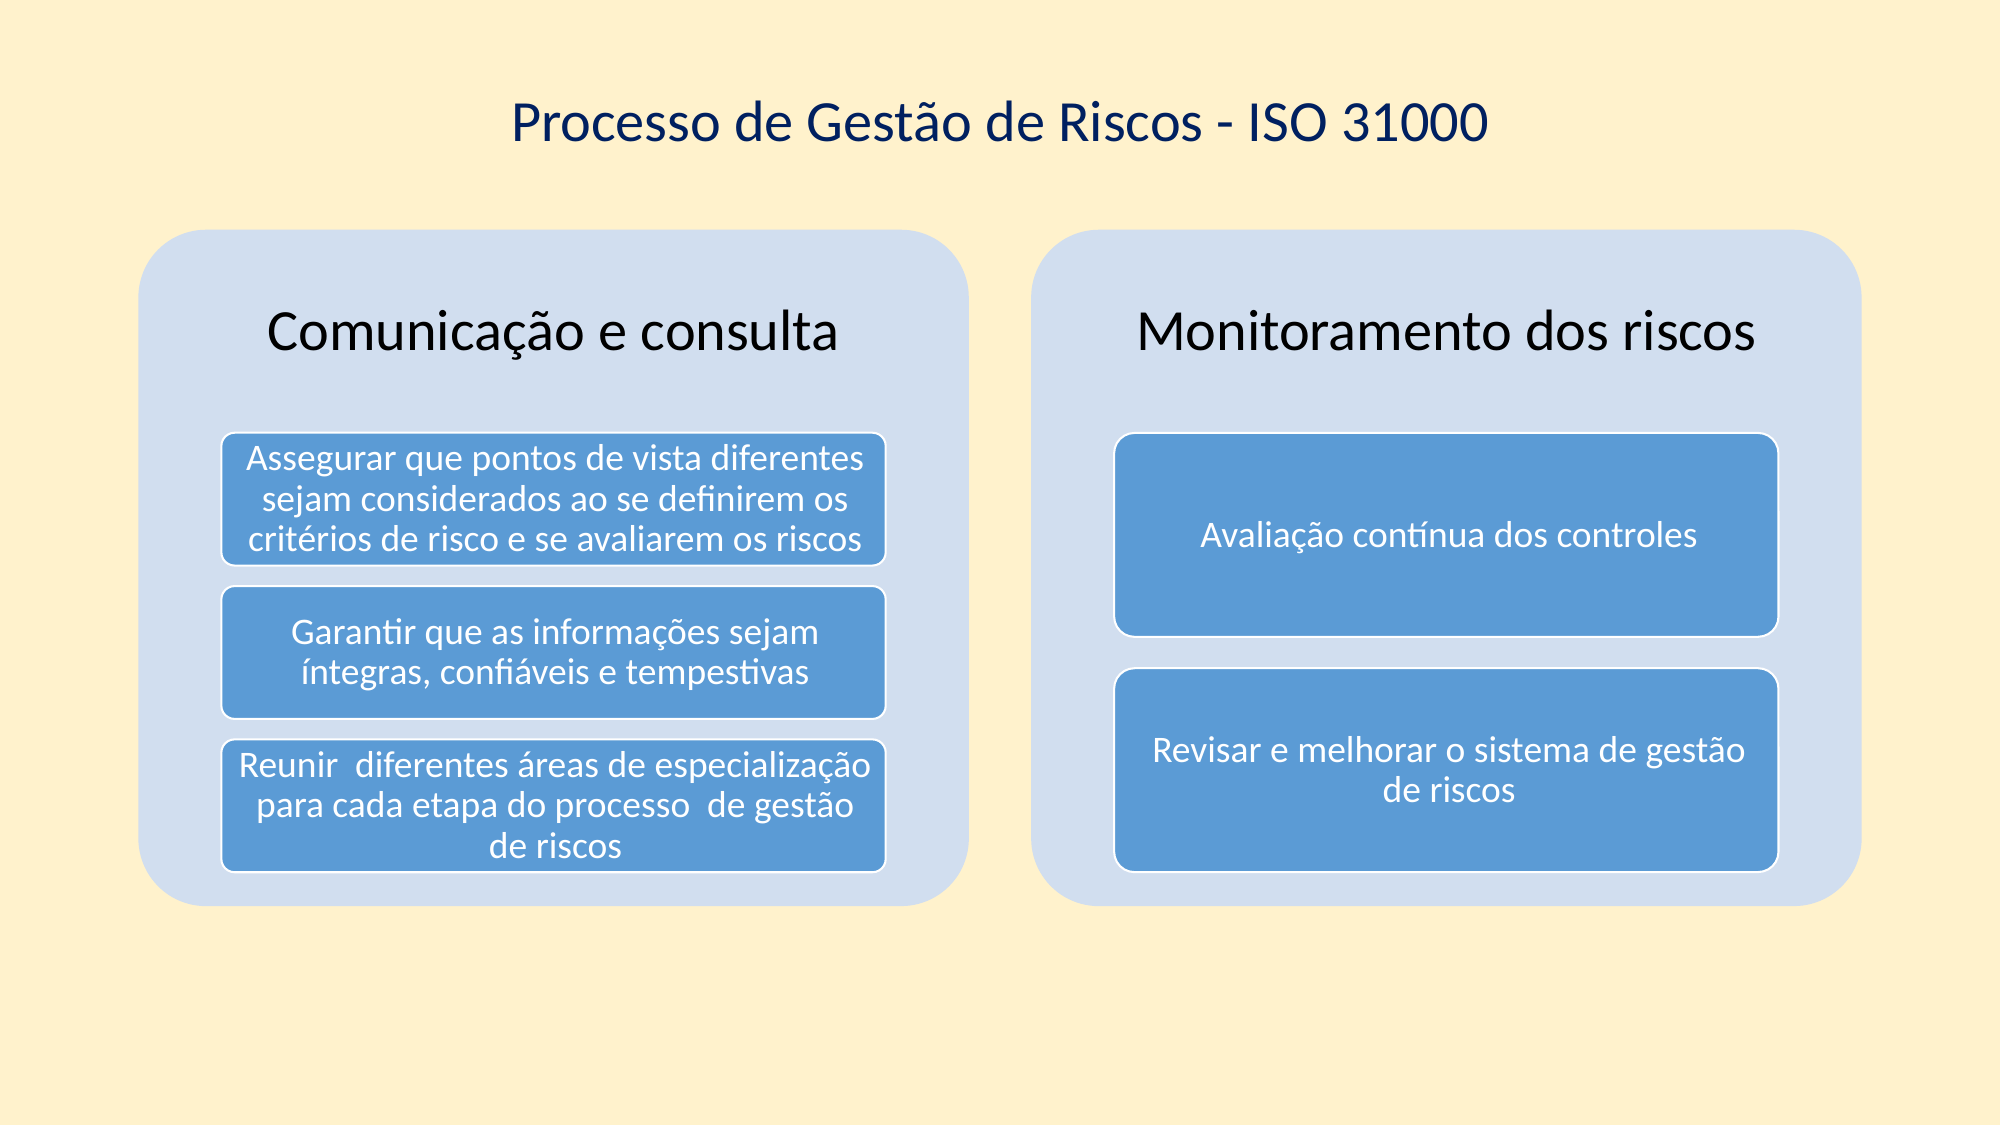

# Processo de Gestão de Riscos - ISO 31000
Comunicação e consulta
Assegurar que pontos de vista diferentes sejam considerados ao se definirem os critérios de risco e se avaliarem os riscos
Garantir que as informações sejam íntegras, confiáveis e tempestivas
Reunir  diferentes áreas de especialização para cada etapa do processo  de gestão de riscos
Monitoramento dos riscos
Avaliação contínua dos controles
Revisar e melhorar o sistema de gestão de riscos